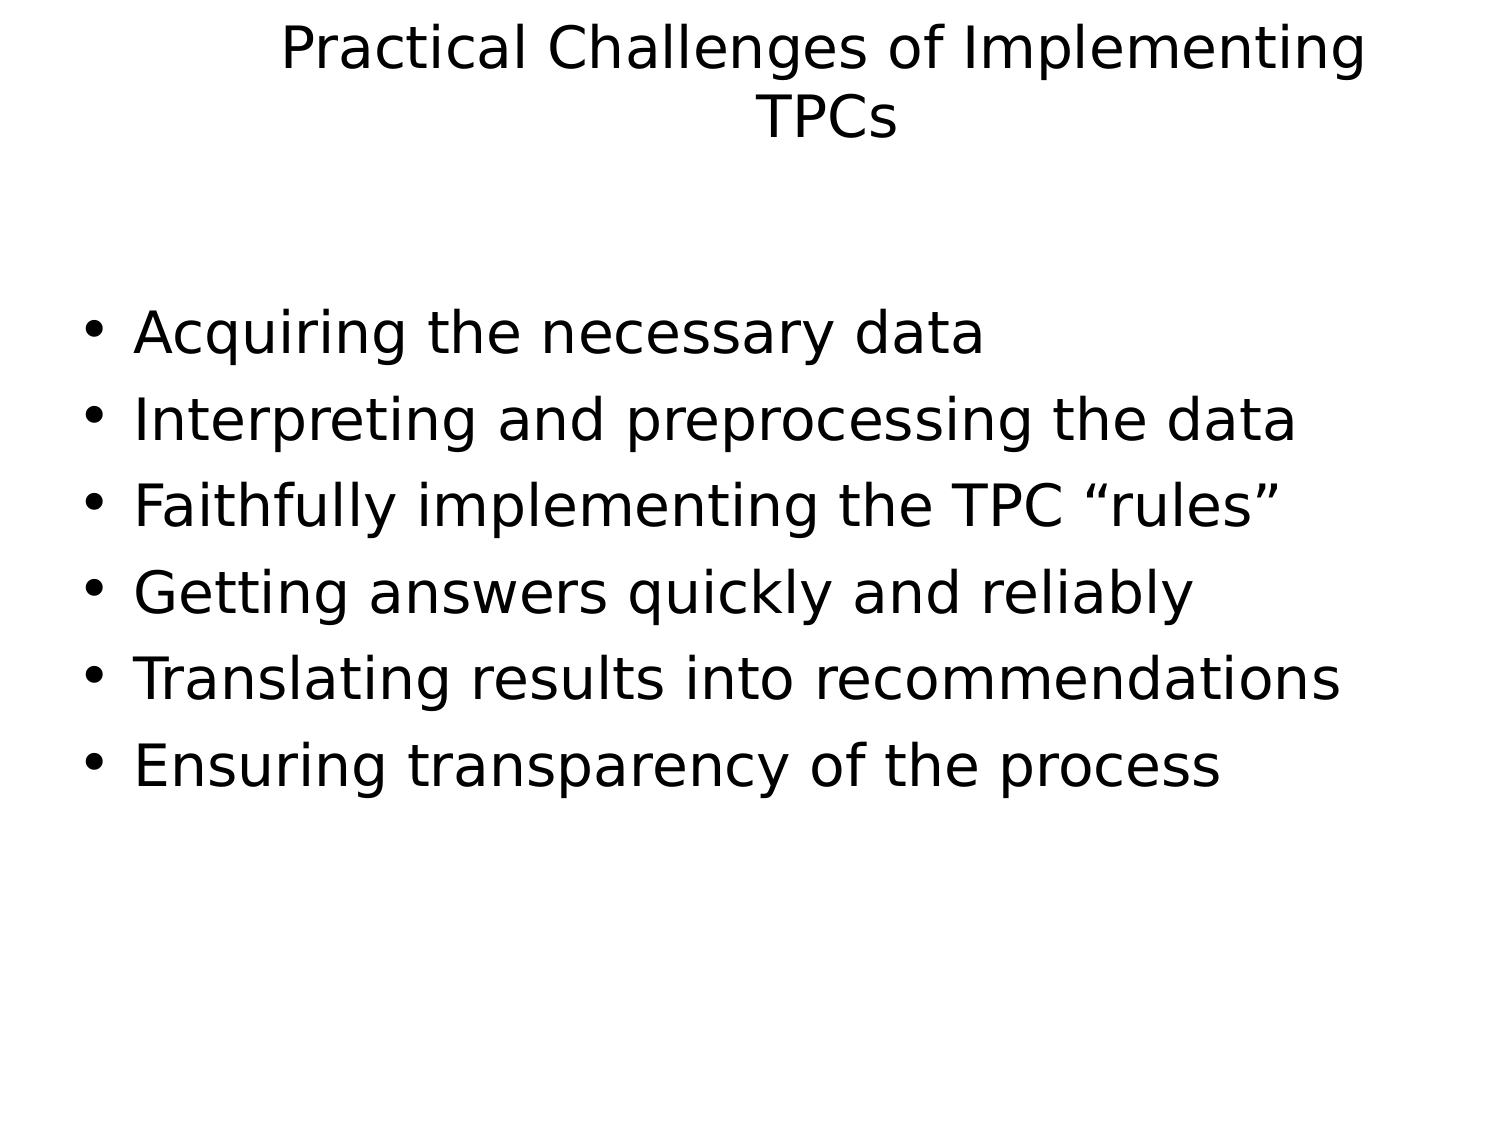

# Practical Challenges of Implementing TPCs

Acquiring the necessary data
Interpreting and preprocessing the data
Faithfully implementing the TPC “rules”
Getting answers quickly and reliably
Translating results into recommendations
Ensuring transparency of the process